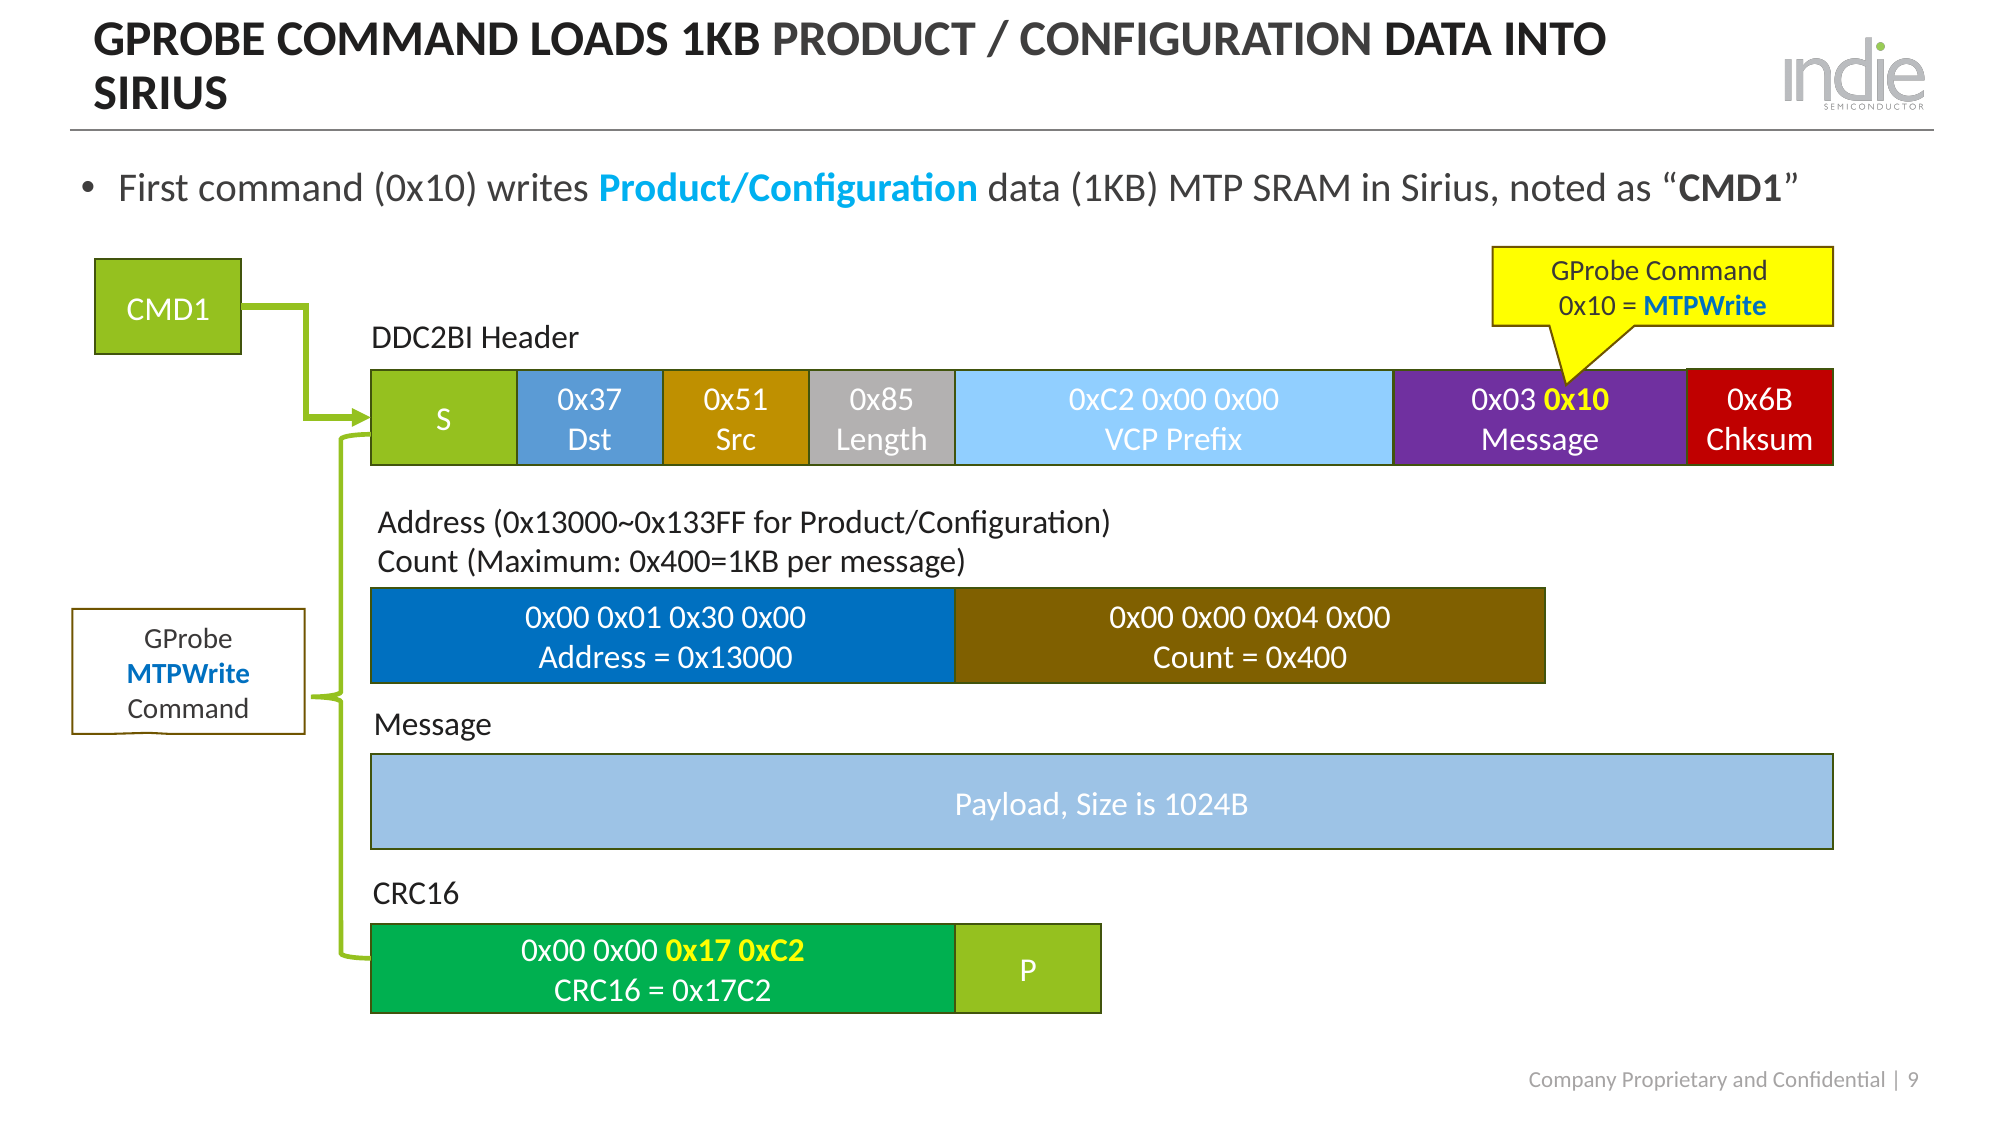

# Gprobe command loads 1KB Product / Configuration DATA into Sirius
First command (0x10) writes Product/Configuration data (1KB) MTP SRAM in Sirius, noted as “CMD1”
GProbe Command
0x10 = MTPWrite
CMD1
DDC2BI Header
0x6B
Chksum
0xC2 0x00 0x00
VCP Prefix
0x03 0x10
Message
0x85
Length
0x51
Src
0x37
Dst
S

Address (0x13000~0x133FF for Product/Configuration)
Count (Maximum: 0x400=1KB per message)
0x00 0x00 0x04 0x00
Count = 0x400
0x00 0x01 0x30 0x00
Address = 0x13000
GProbe
MTPWrite
Command
Message
Payload, Size is 1024B
CRC16
0x00 0x00 0x17 0xC2
CRC16 = 0x17C2
P